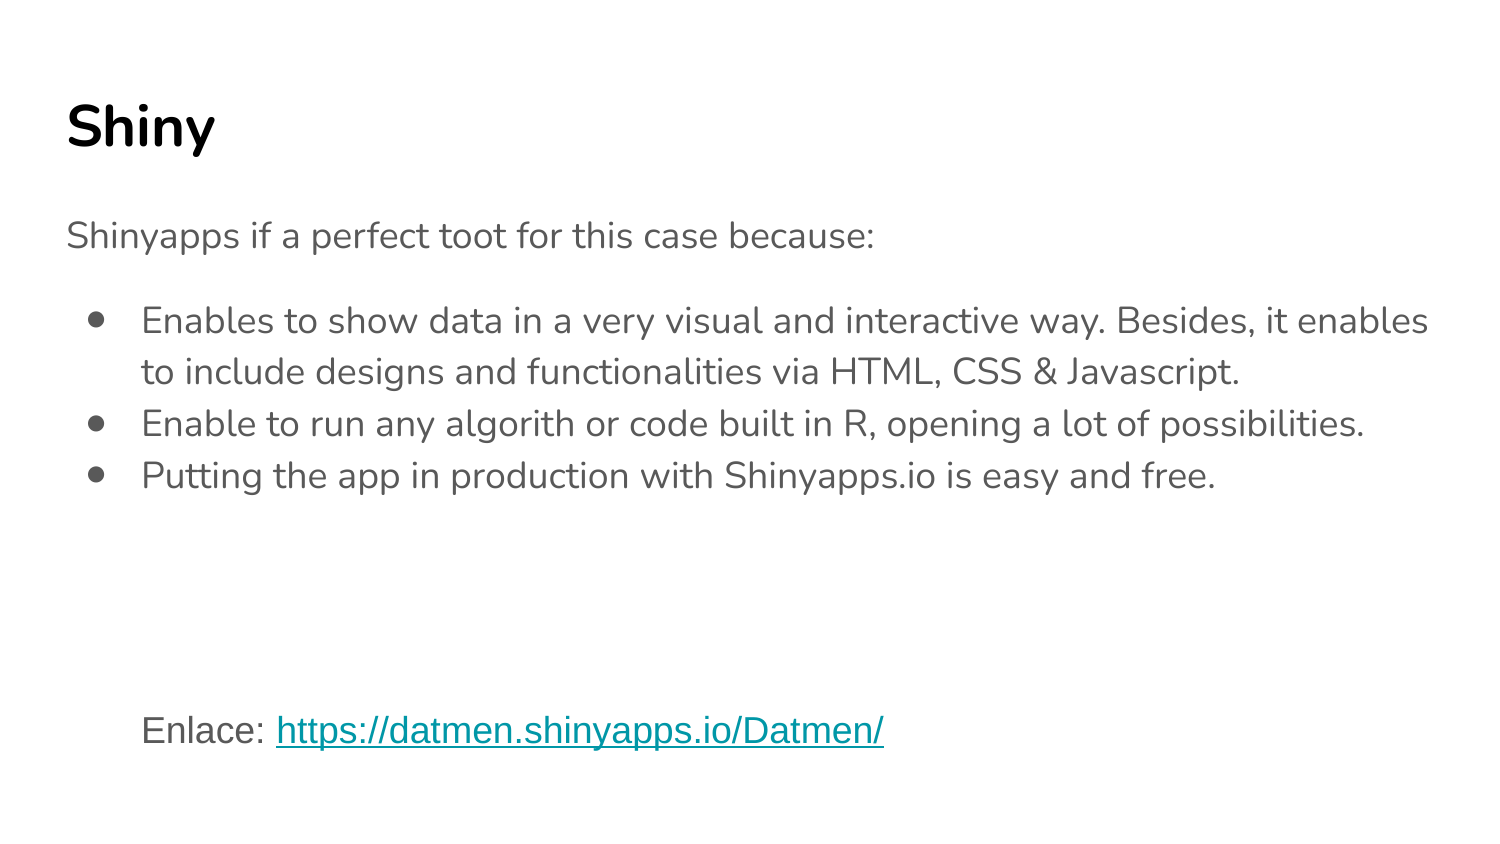

# Shiny
Shinyapps if a perfect toot for this case because:
Enables to show data in a very visual and interactive way. Besides, it enables to include designs and functionalities via HTML, CSS & Javascript.
Enable to run any algorith or code built in R, opening a lot of possibilities.
Putting the app in production with Shinyapps.io is easy and free.

Enlace: https://datmen.shinyapps.io/Datmen/